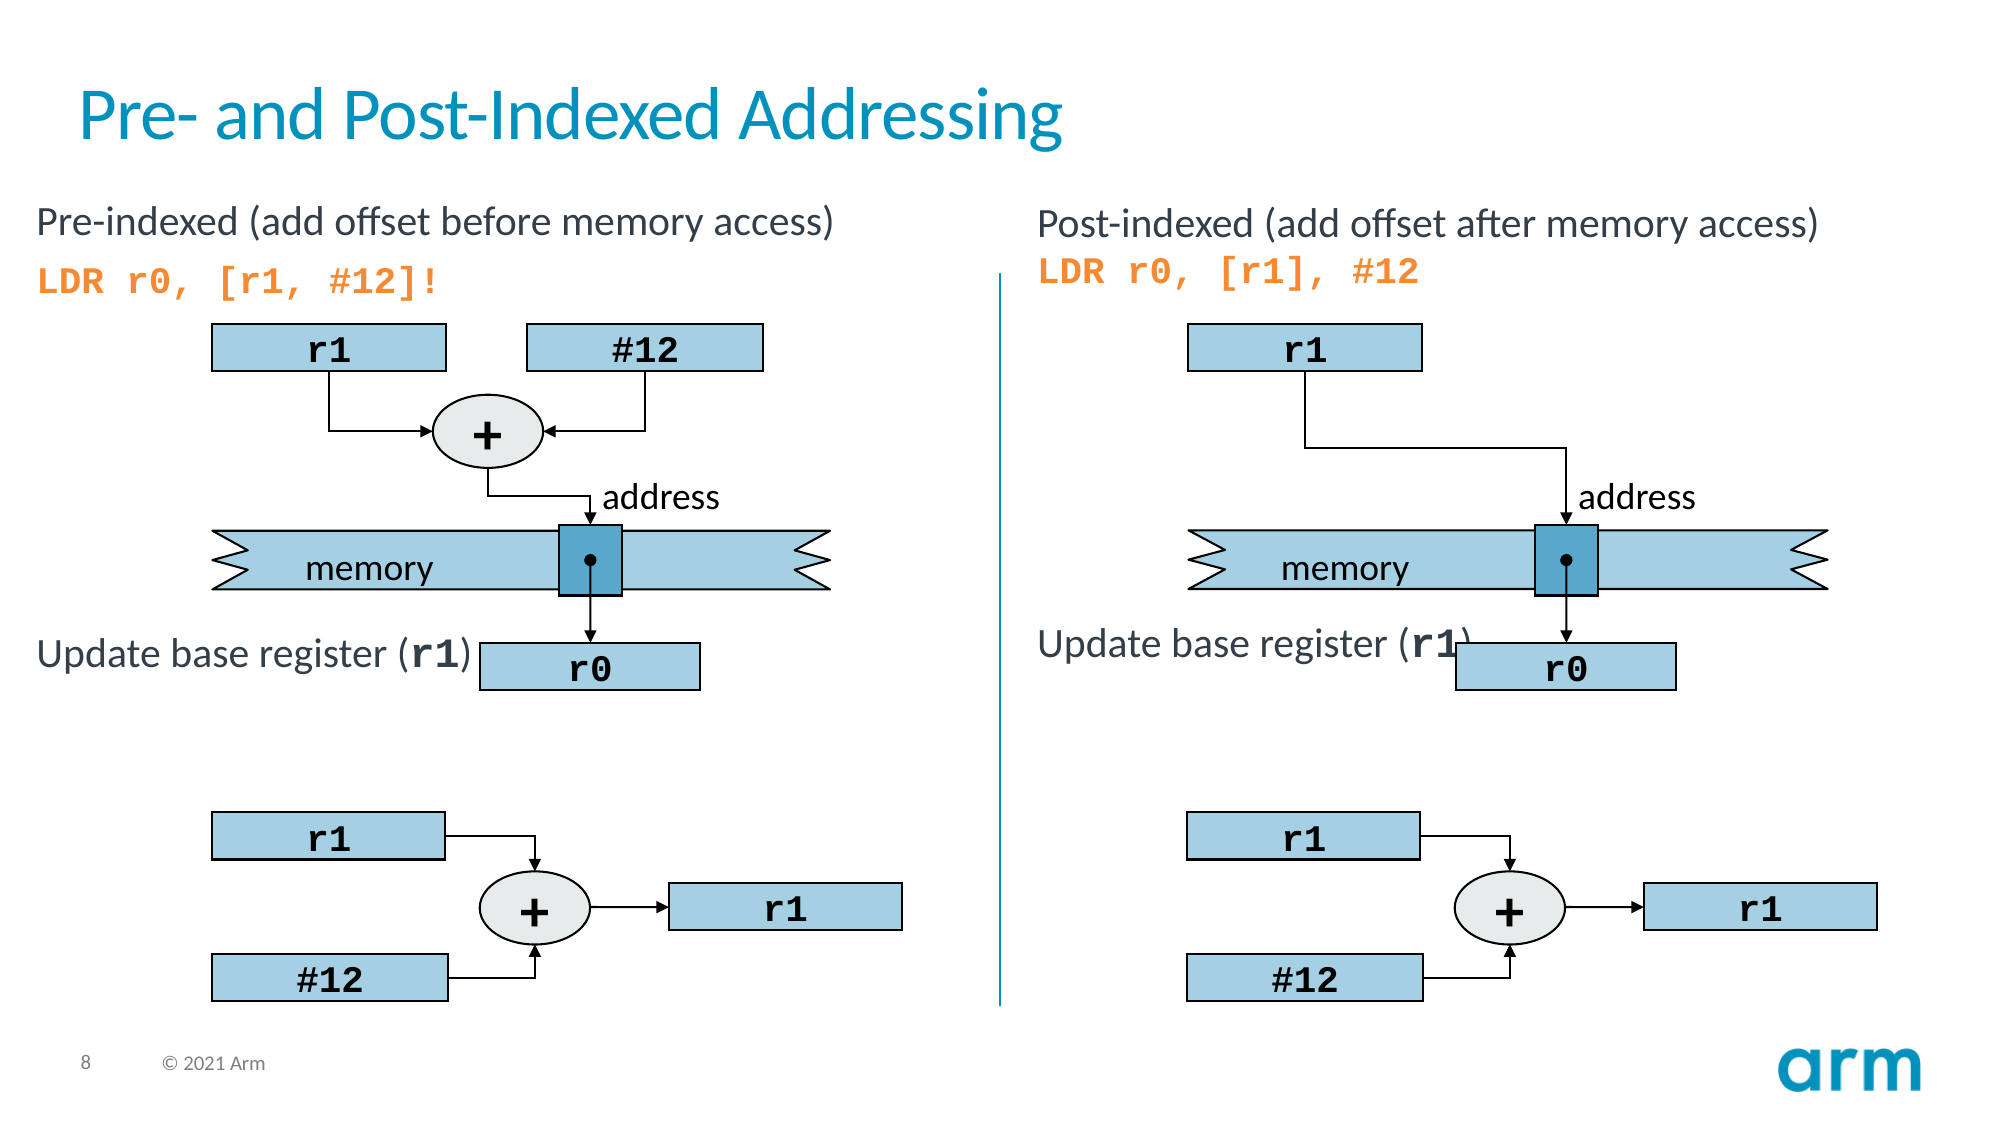

# Pre- and Post-Indexed Addressing
Pre-indexed (add offset before memory access)
LDR r0, [r1, #12]!

Update base register (r1)
Post-indexed (add offset after memory access)
LDR r0, [r1], #12

Update base register (r1)
r1
#12
+
address

memory

r0
r1
address

memory

r0
r1
+
r1

#12
r1
+
r1

#12